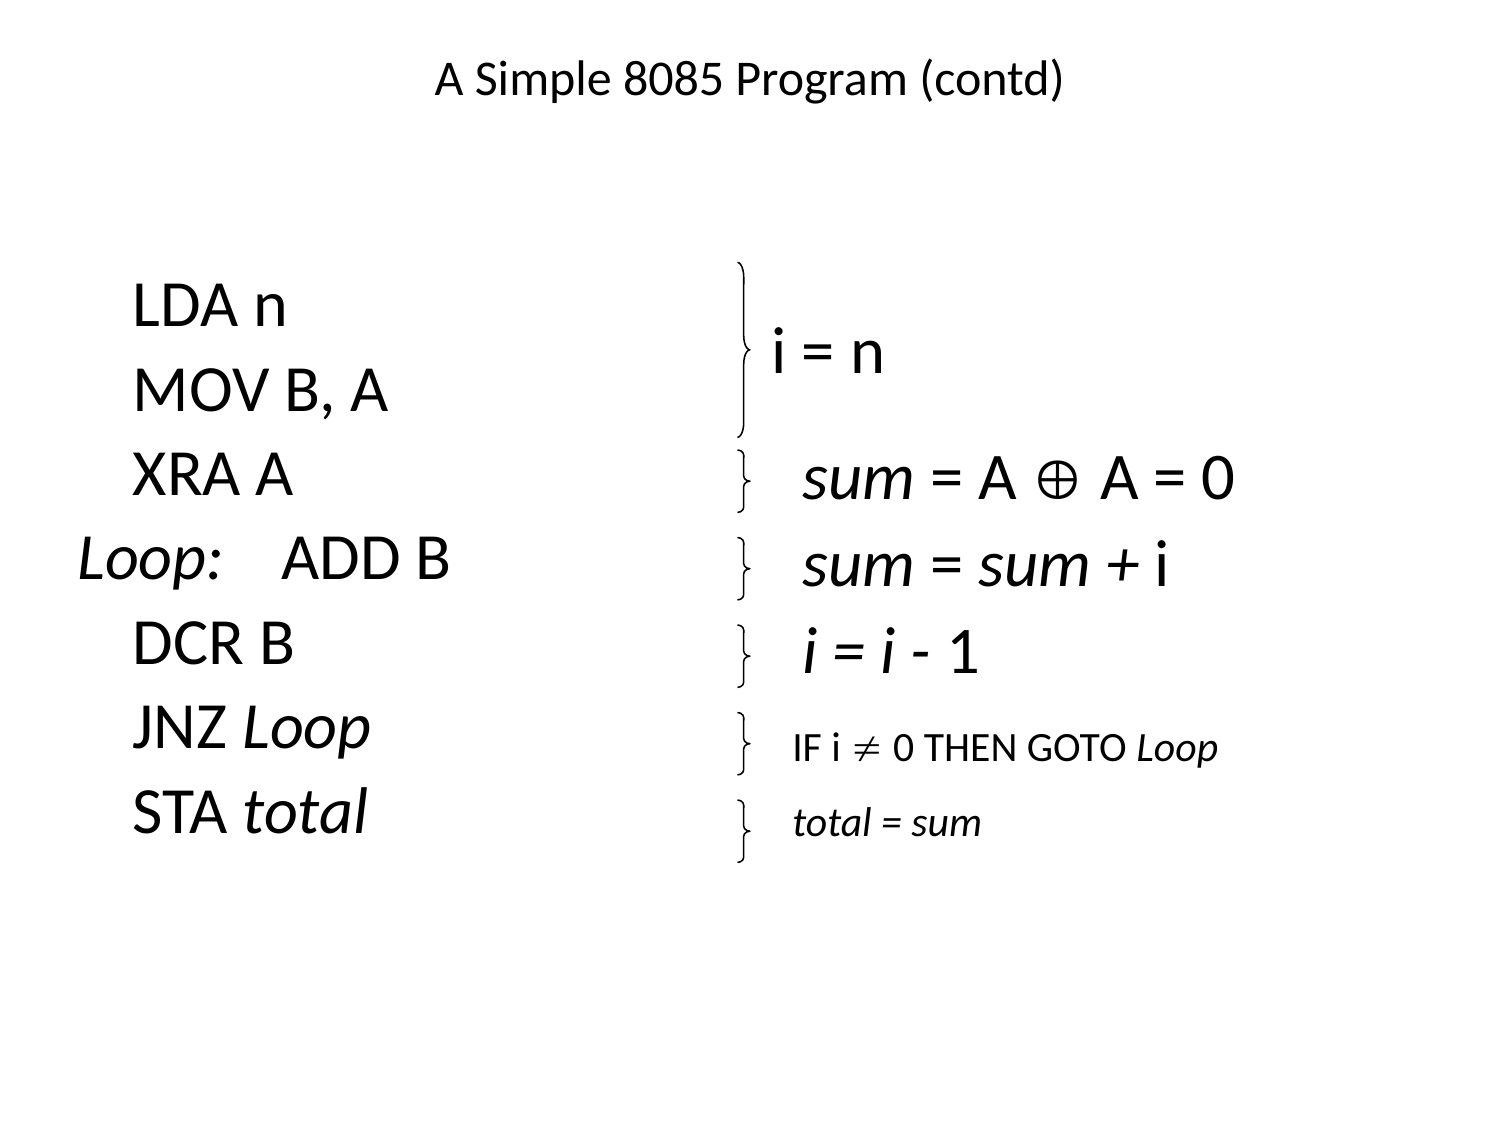

A Simple 8085 Program (contd)
			LDA n
			MOV B, A
			XRA A
Loop:	ADD B
			DCR B
			JNZ Loop
		STA total

i = n
sum = A ⊕ A = 0

sum = sum + i

i = i - 1

 IF i ≠ 0 THEN GOTO Loop

 total = sum